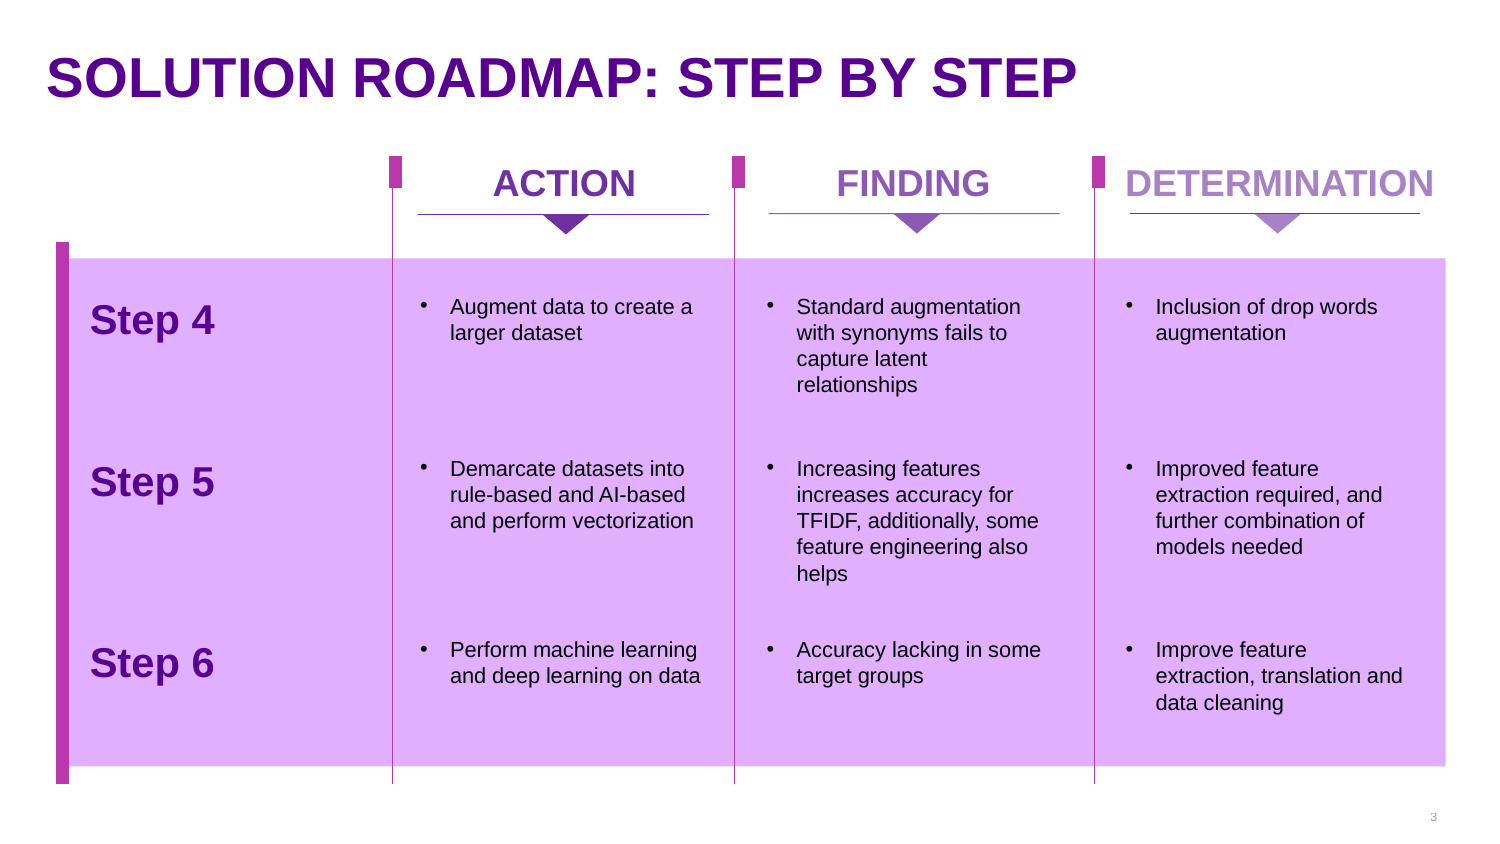

# SOLUTION ROADMAP: STEP BY STEP
ACTION
FINDING
DETERMINATION

Step 4
Augment data to create a larger dataset
Standard augmentation with synonyms fails to capture latent relationships
Inclusion of drop words augmentation
Step 5
Demarcate datasets into rule-based and AI-based and perform vectorization
Increasing features increases accuracy for TFIDF, additionally, some feature engineering also helps
Improved feature extraction required, and further combination of models needed
Perform machine learning and deep learning on data
Accuracy lacking in some target groups
Improve feature extraction, translation and data cleaning
Step 6
3